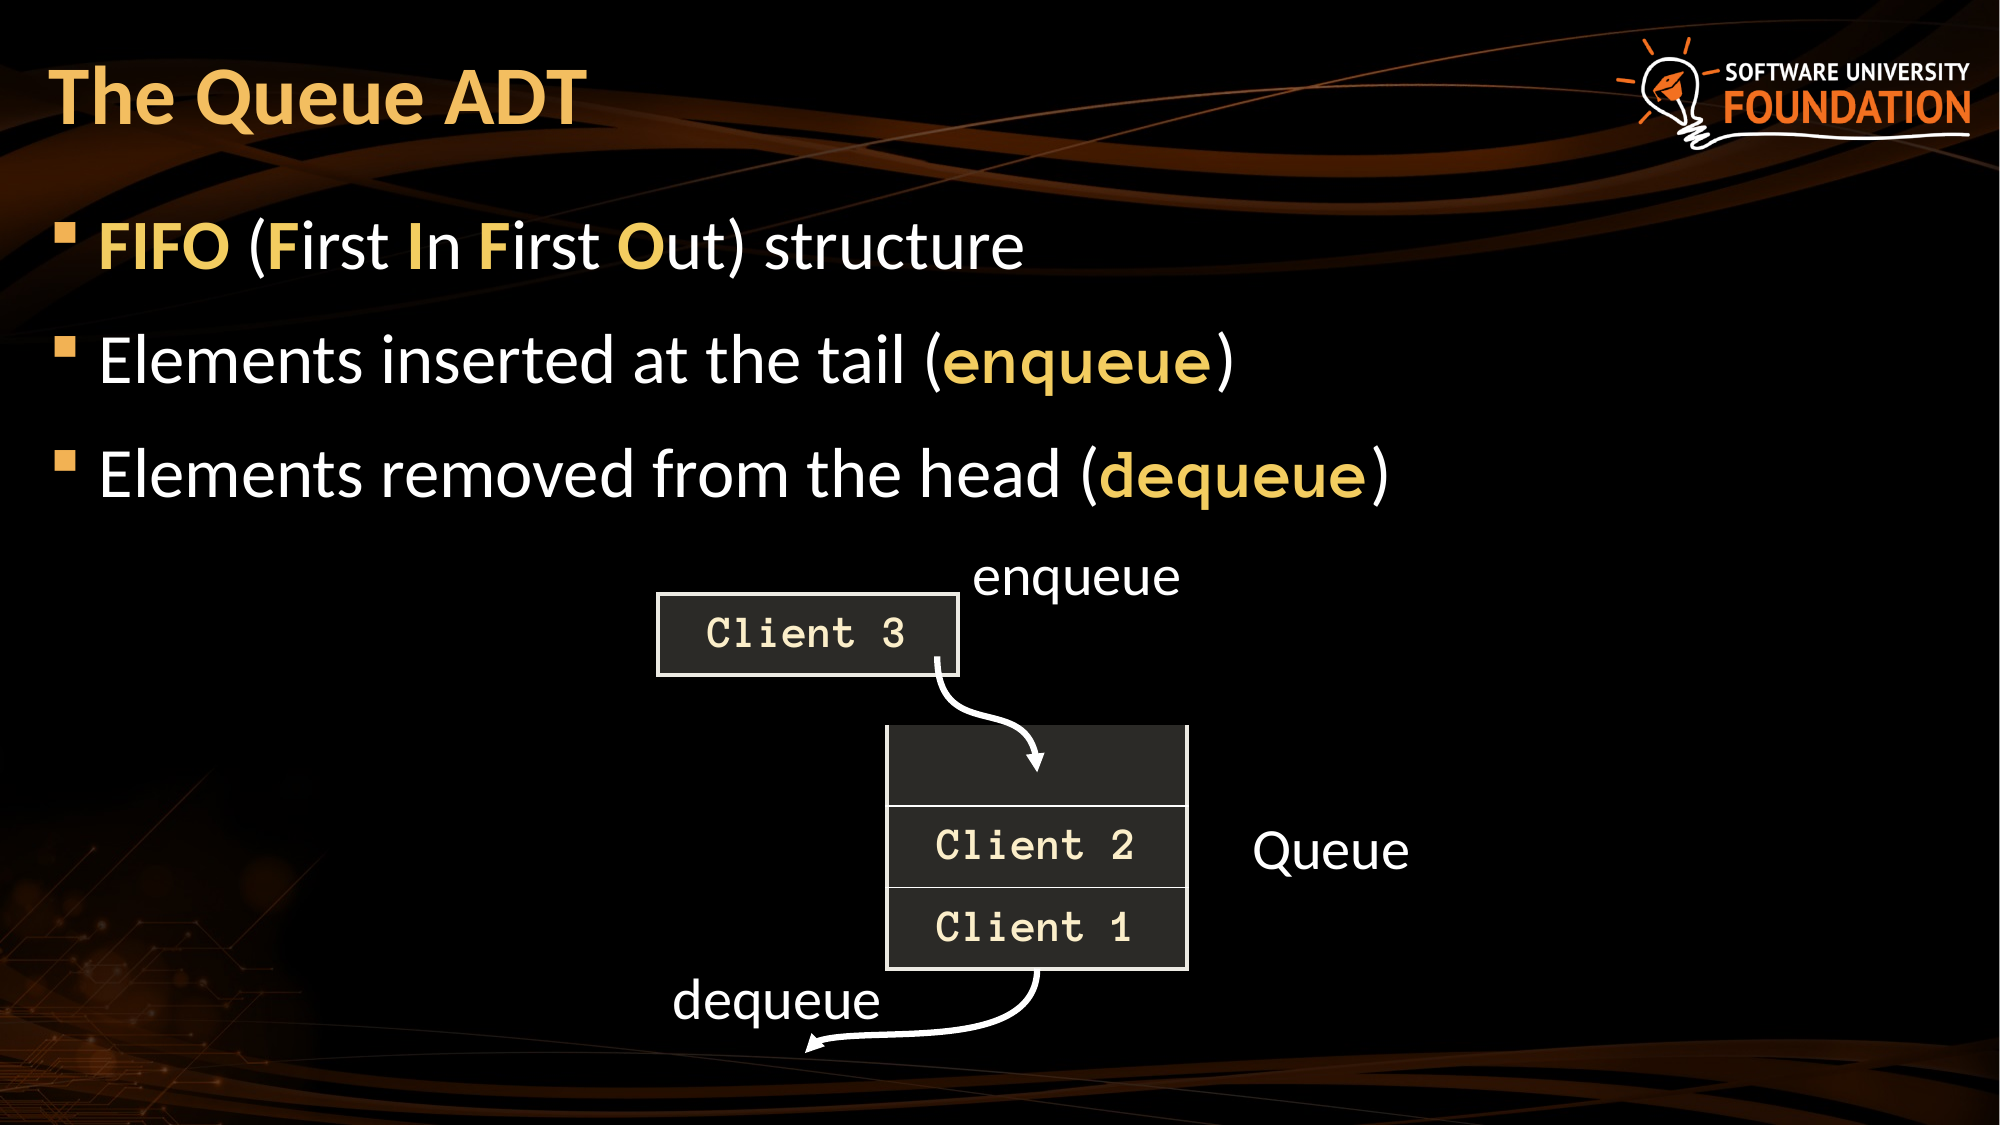

# The Queue ADT
FIFO (First In First Out) structure
Elements inserted at the tail (enqueue)
Elements removed from the head (dequeue)
enqueue
| Client 3 |
| --- |
|  |
| --- |
| Client 2 |
| Client 1 |
Queue
dequeue